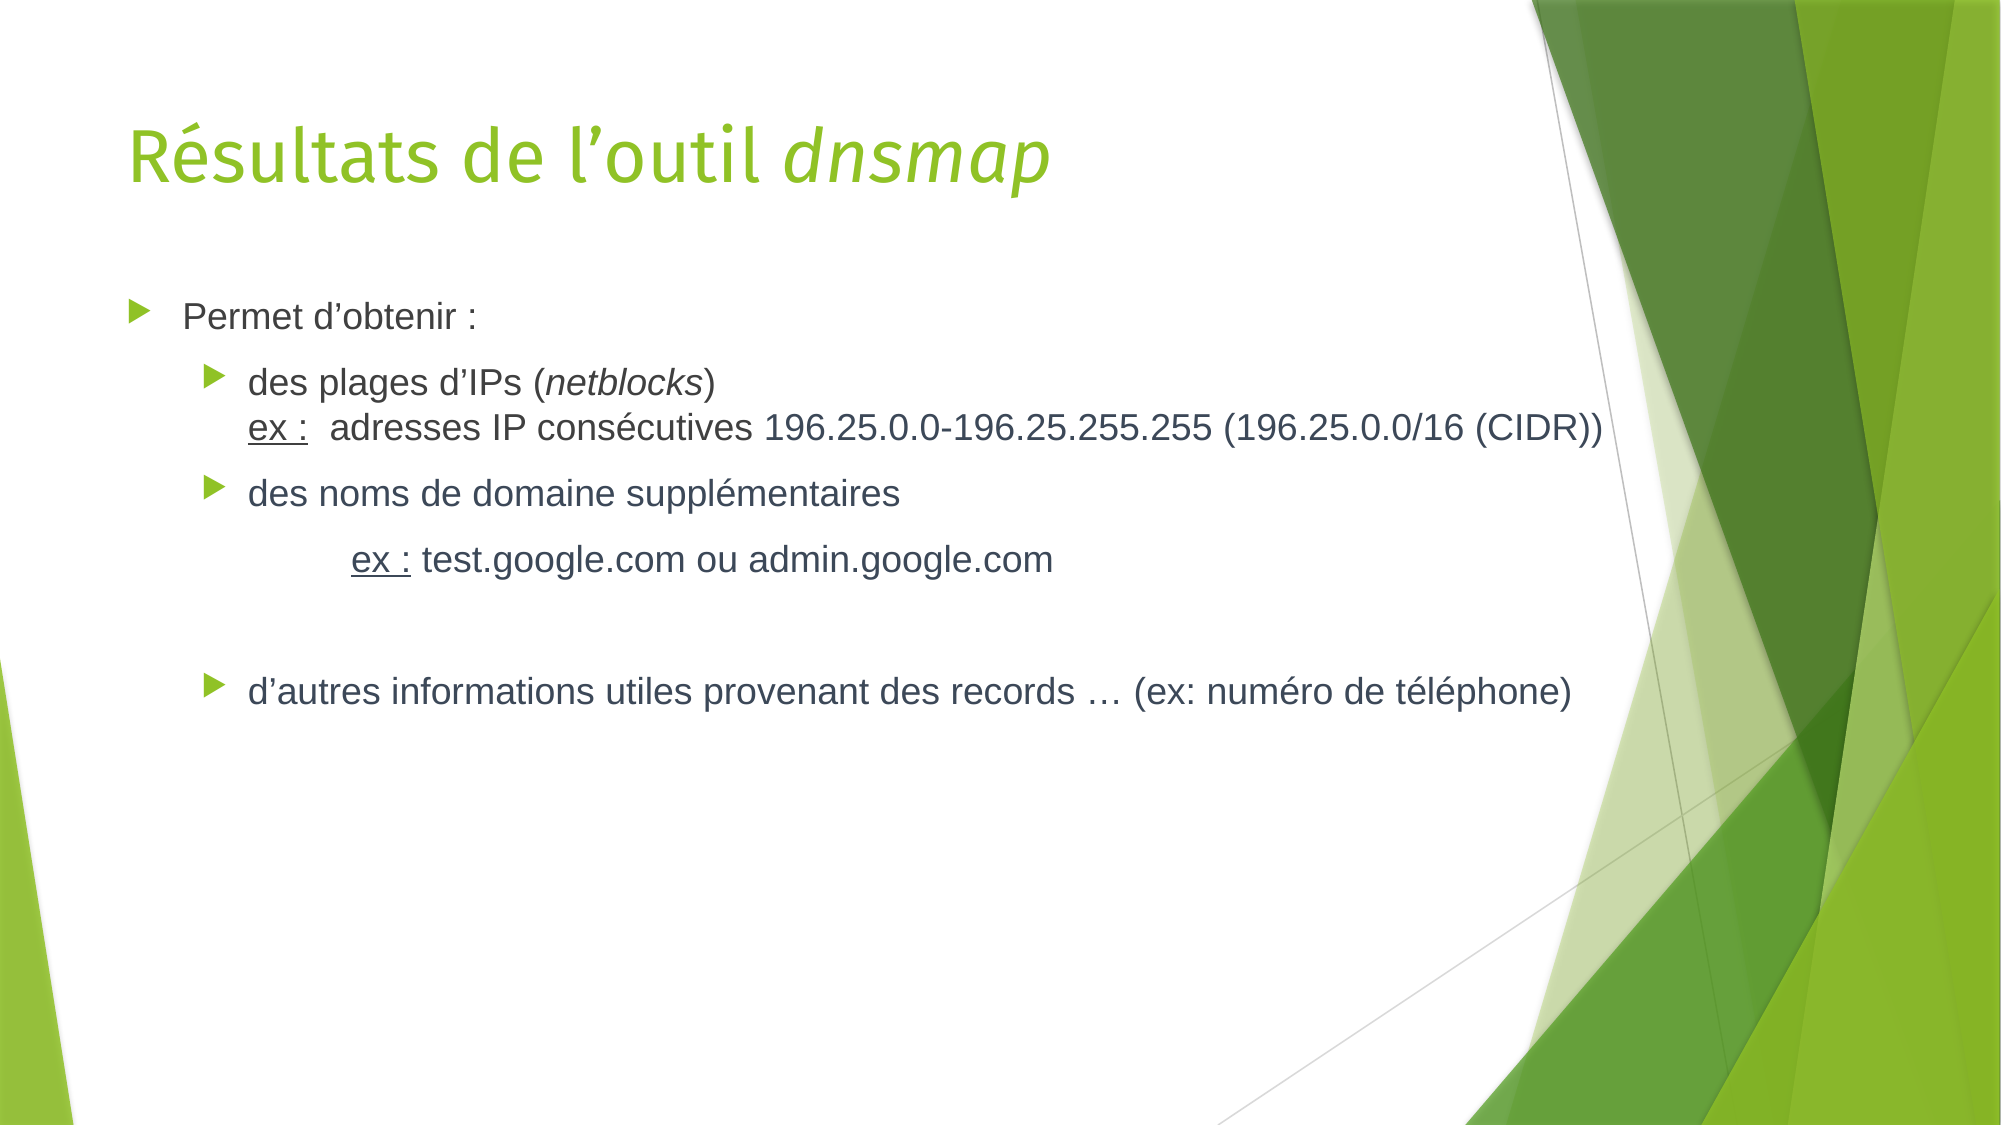

# Résultats de l’outil dnsmap
Permet d’obtenir :
des plages d’IPs (netblocks)
ex :  adresses IP consécutives 196.25.0.0-196.25.255.255 (196.25.0.0/16 (CIDR))
des noms de domaine supplémentaires
	ex : test.google.com ou admin.google.com

d’autres informations utiles provenant des records … (ex: numéro de téléphone)